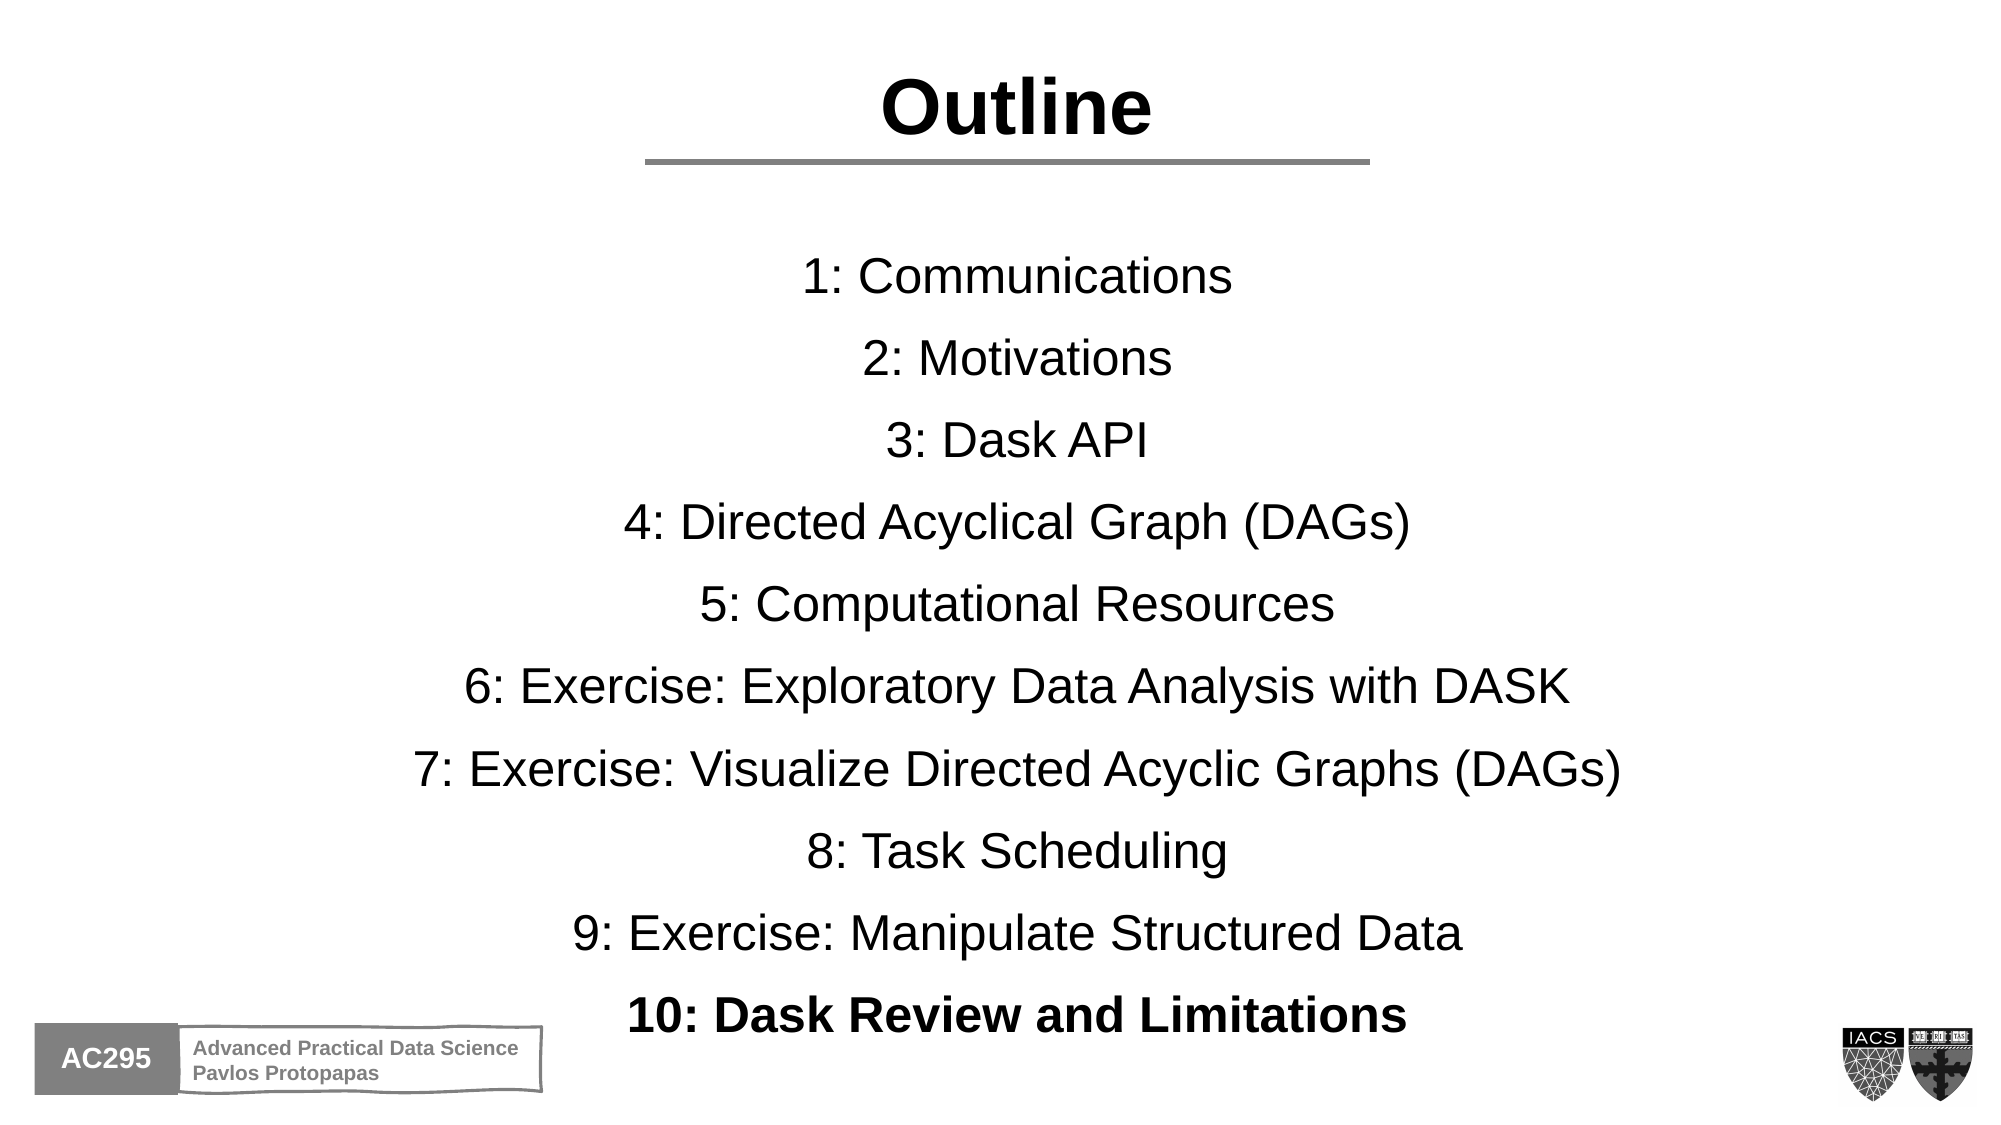

Outline
1: Communications
2: Motivations
3: Dask API
4: Directed Acyclical Graph (DAGs)
5: Computational Resources
6: Exercise: Exploratory Data Analysis with DASK
7: Exercise: Visualize Directed Acyclic Graphs (DAGs)
8: Task Scheduling
9: Exercise: Manipulate Structured Data
10: Dask Review and Limitations